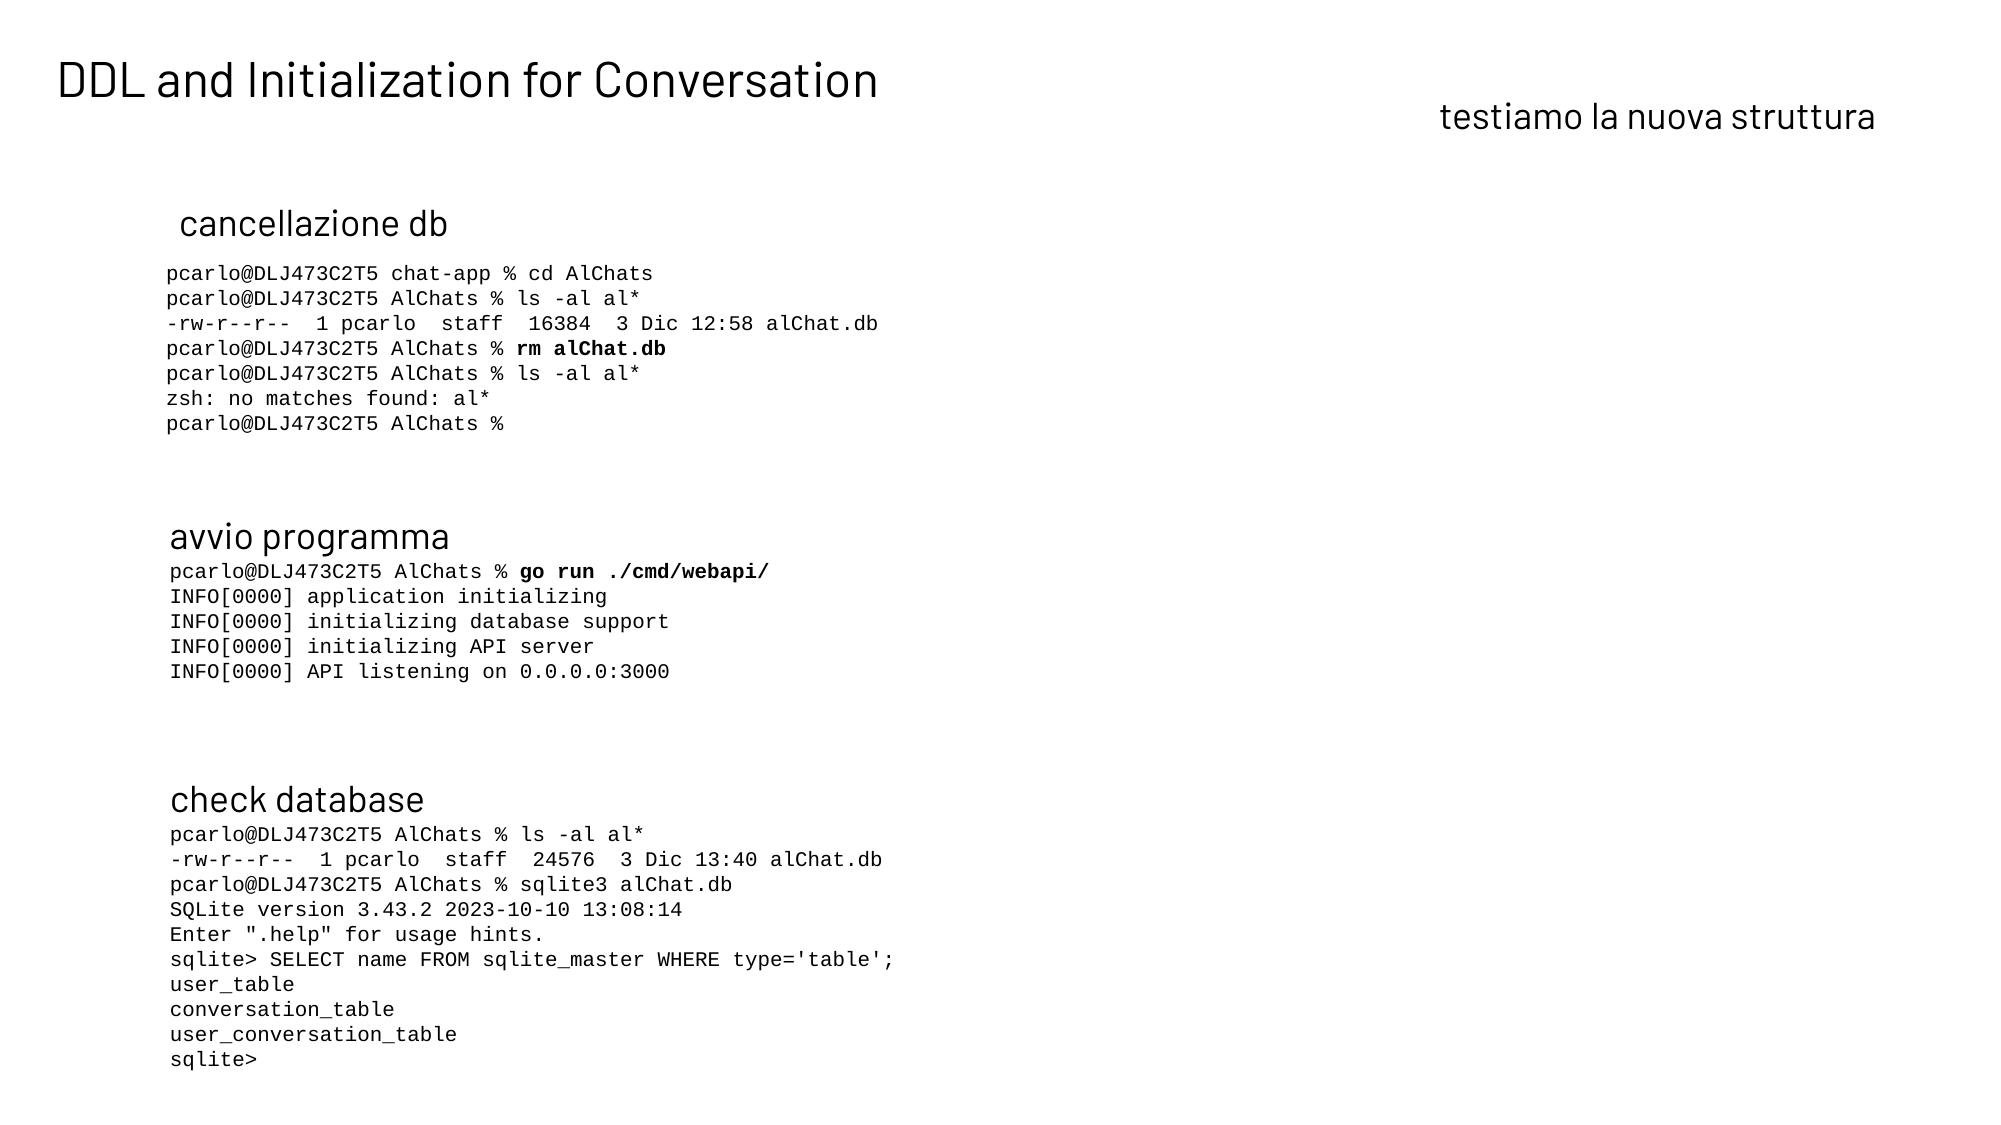

DDL and Initialization for Conversation

testiamo la nuova struttura

cancellazione db
pcarlo@DLJ473C2T5 chat-app % cd AlChats
pcarlo@DLJ473C2T5 AlChats % ls -al al*
-rw-r--r--  1 pcarlo  staff  16384  3 Dic 12:58 alChat.db
pcarlo@DLJ473C2T5 AlChats % rm alChat.db
pcarlo@DLJ473C2T5 AlChats % ls -al al*
zsh: no matches found: al*
pcarlo@DLJ473C2T5 AlChats %
avvio programma
pcarlo@DLJ473C2T5 AlChats % go run ./cmd/webapi/
INFO[0000] application initializing
INFO[0000] initializing database support
INFO[0000] initializing API server
INFO[0000] API listening on 0.0.0.0:3000
check database
pcarlo@DLJ473C2T5 AlChats % ls -al al*
-rw-r--r--  1 pcarlo  staff  24576  3 Dic 13:40 alChat.db
pcarlo@DLJ473C2T5 AlChats % sqlite3 alChat.db
SQLite version 3.43.2 2023-10-10 13:08:14
Enter ".help" for usage hints.
sqlite> SELECT name FROM sqlite_master WHERE type='table';
user_table
conversation_table
user_conversation_table
sqlite>